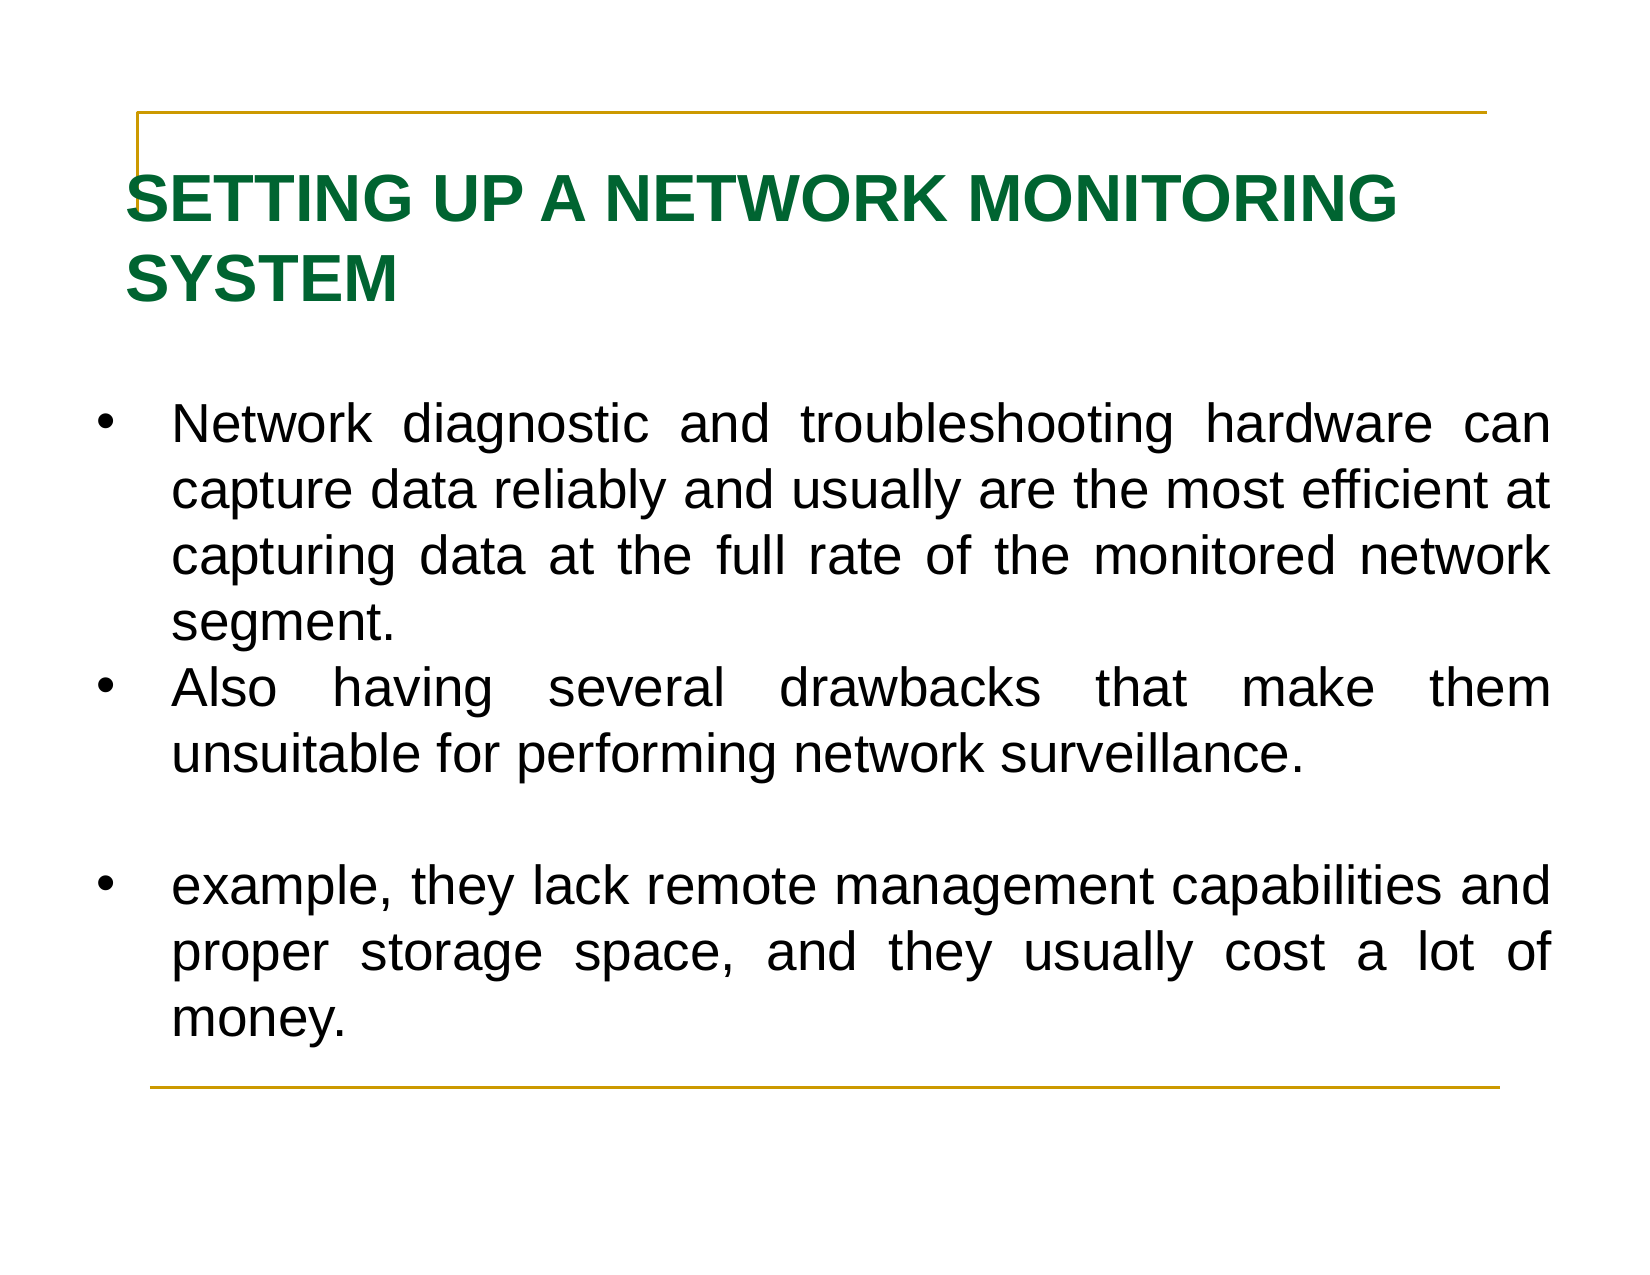

# SETTING UP A NETWORK MONITORING SYSTEM
Network diagnostic and troubleshooting hardware can capture data reliably and usually are the most efficient at capturing data at the full rate of the monitored network segment.
Also having several drawbacks that make them unsuitable for performing network surveillance.

example, they lack remote management capabilities and proper storage space, and they usually cost a lot of money.